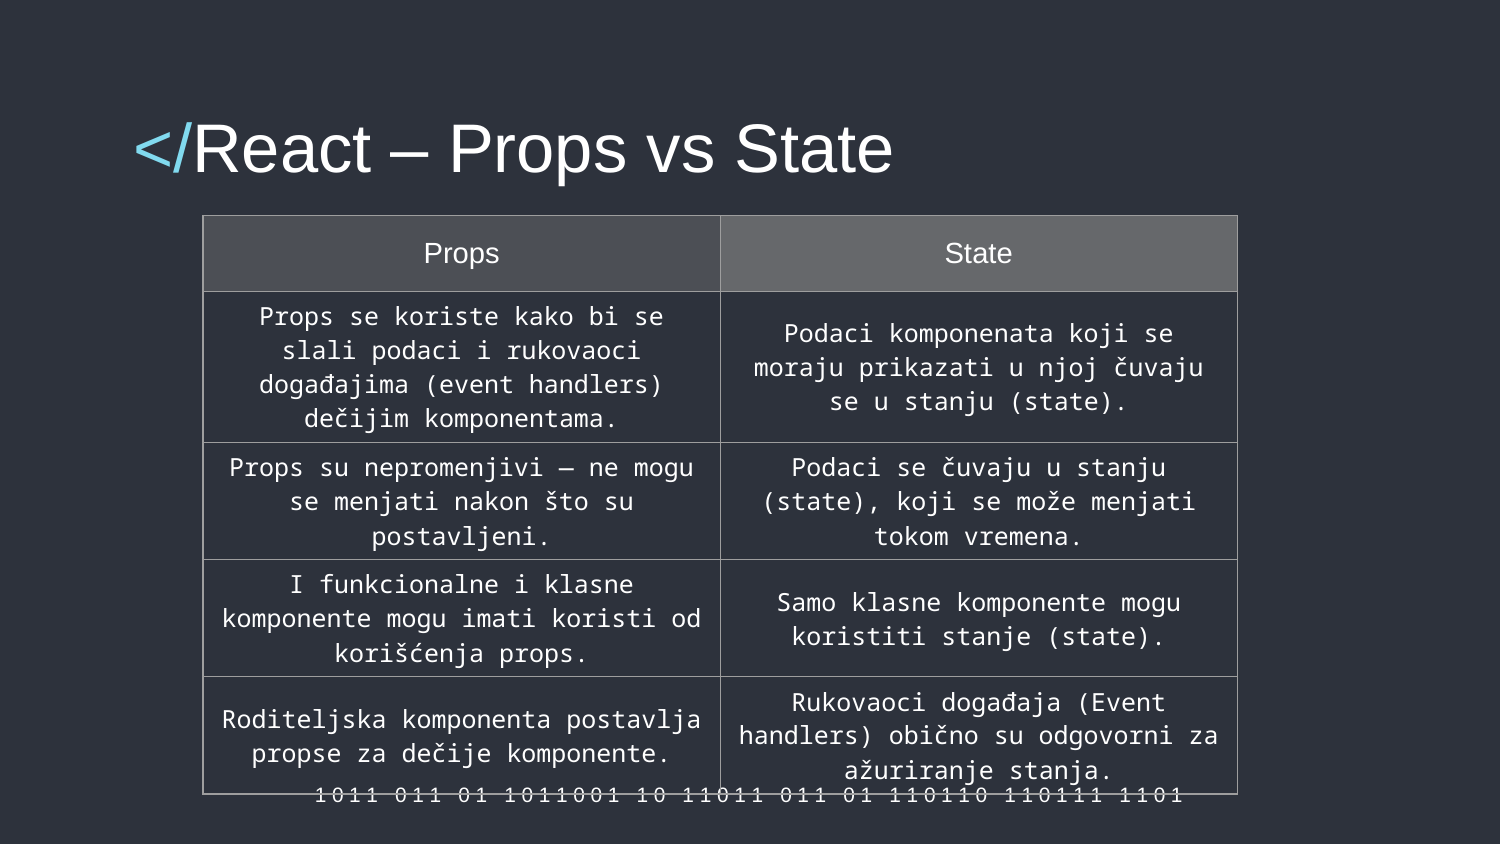

# </React – Props vs State
| Props | State |
| --- | --- |
| Props se koriste kako bi se slali podaci i rukovaoci događajima (event handlers) dečijim komponentama. | Podaci komponenata koji se moraju prikazati u njoj čuvaju se u stanju (state). |
| Props su nepromenjivi — ne mogu se menjati nakon što su postavljeni. | Podaci se čuvaju u stanju (state), koji se može menjati tokom vremena. |
| I funkcionalne i klasne komponente mogu imati koristi od korišćenja props. | Samo klasne komponente mogu koristiti stanje (state). |
| Roditeljska komponenta postavlja propse za dečije komponente. | Rukovaoci događaja (Event handlers) obično su odgovorni za ažuriranje stanja. |